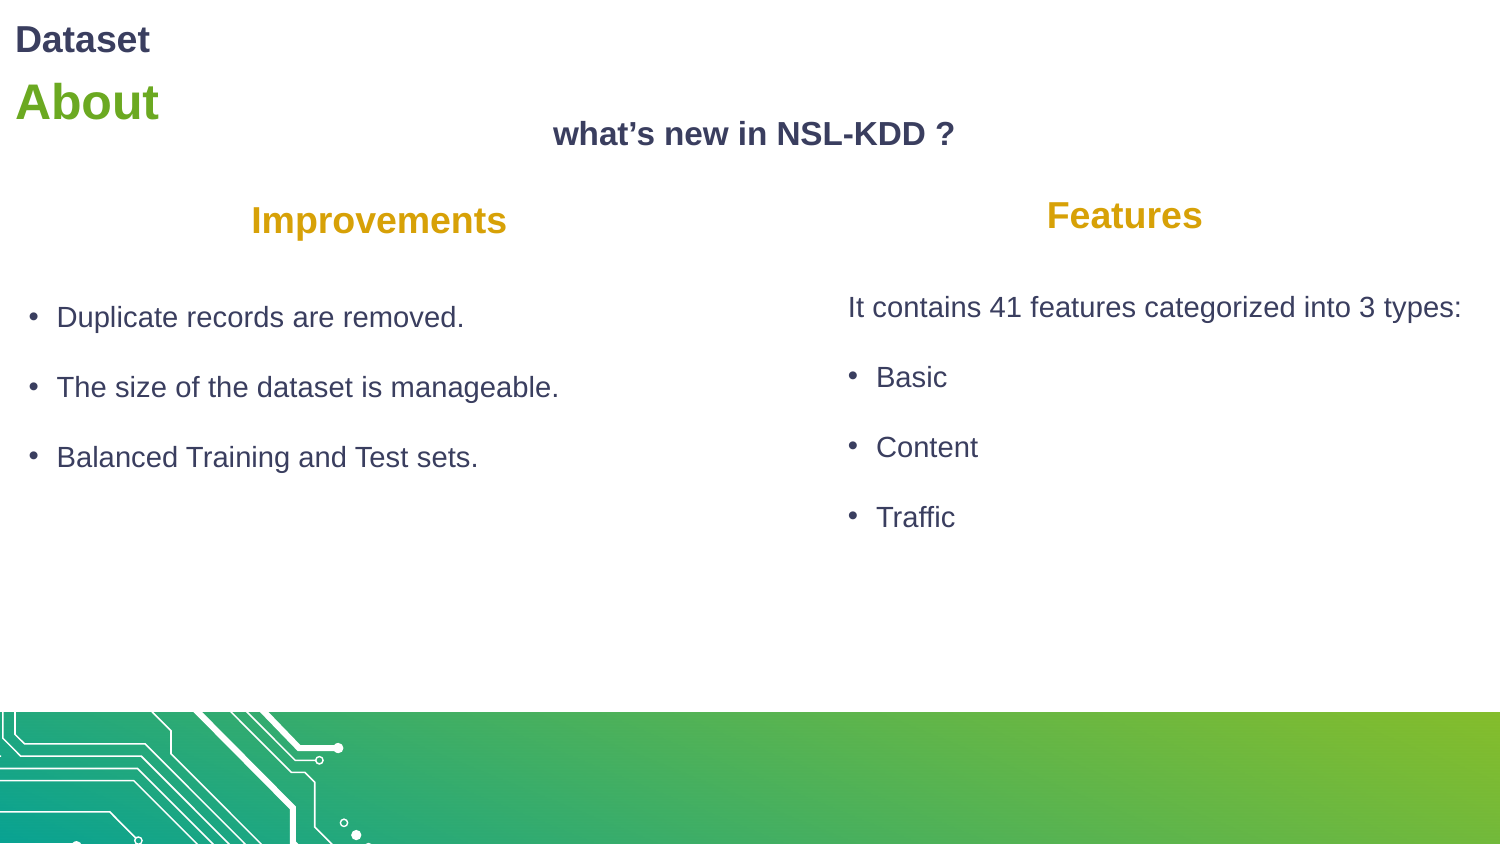

# Dataset
About
 what’s new in NSL-KDD ?
Features
Improvements
It contains 41 features categorized into 3 types:

Basic

Content

Traffic
Duplicate records are removed.

The size of the dataset is manageable.

Balanced Training and Test sets.